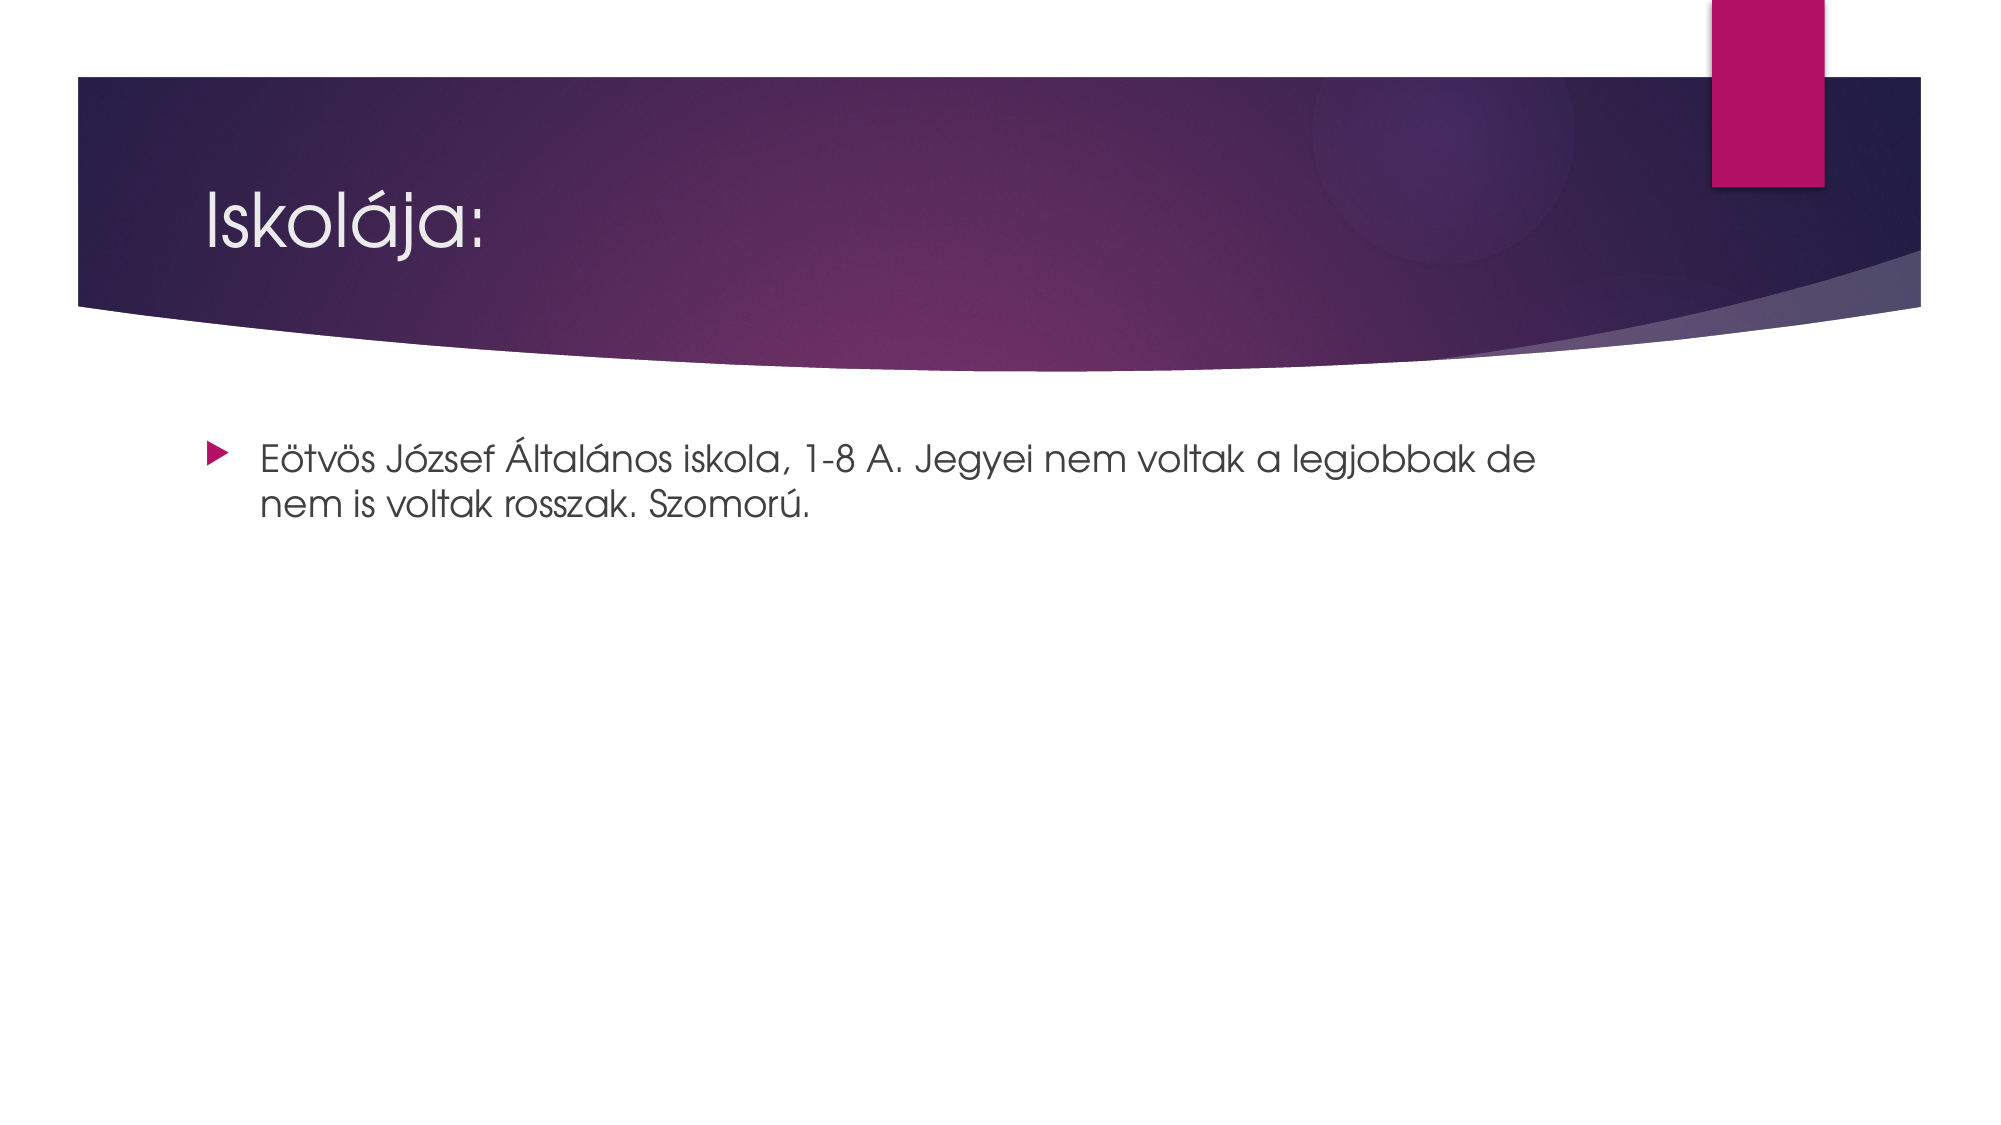

# Iskolája:
Eötvös József Általános iskola, 1-8 A. Jegyei nem voltak a legjobbak de nem is voltak rosszak. Szomorú.